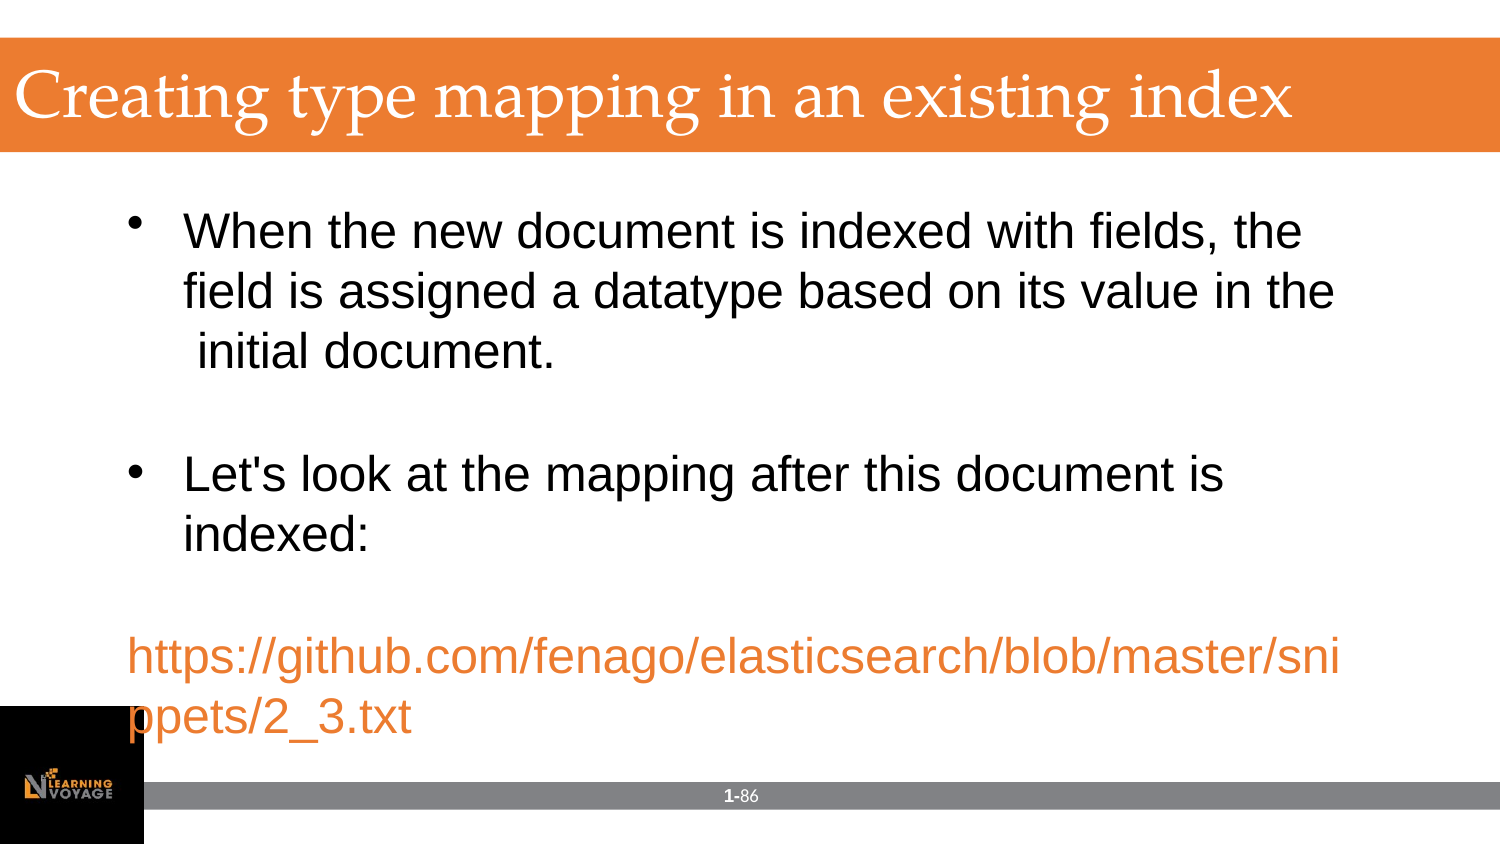

# Creating type mapping in an existing index
When the new document is indexed with fields, the  field is assigned a datatype based on its value in the  initial document.

Let's look at the mapping after this document is
indexed:

https://github.com/fenago/elasticsearch/blob/master/sni
ppets/2_3.txt
1-86